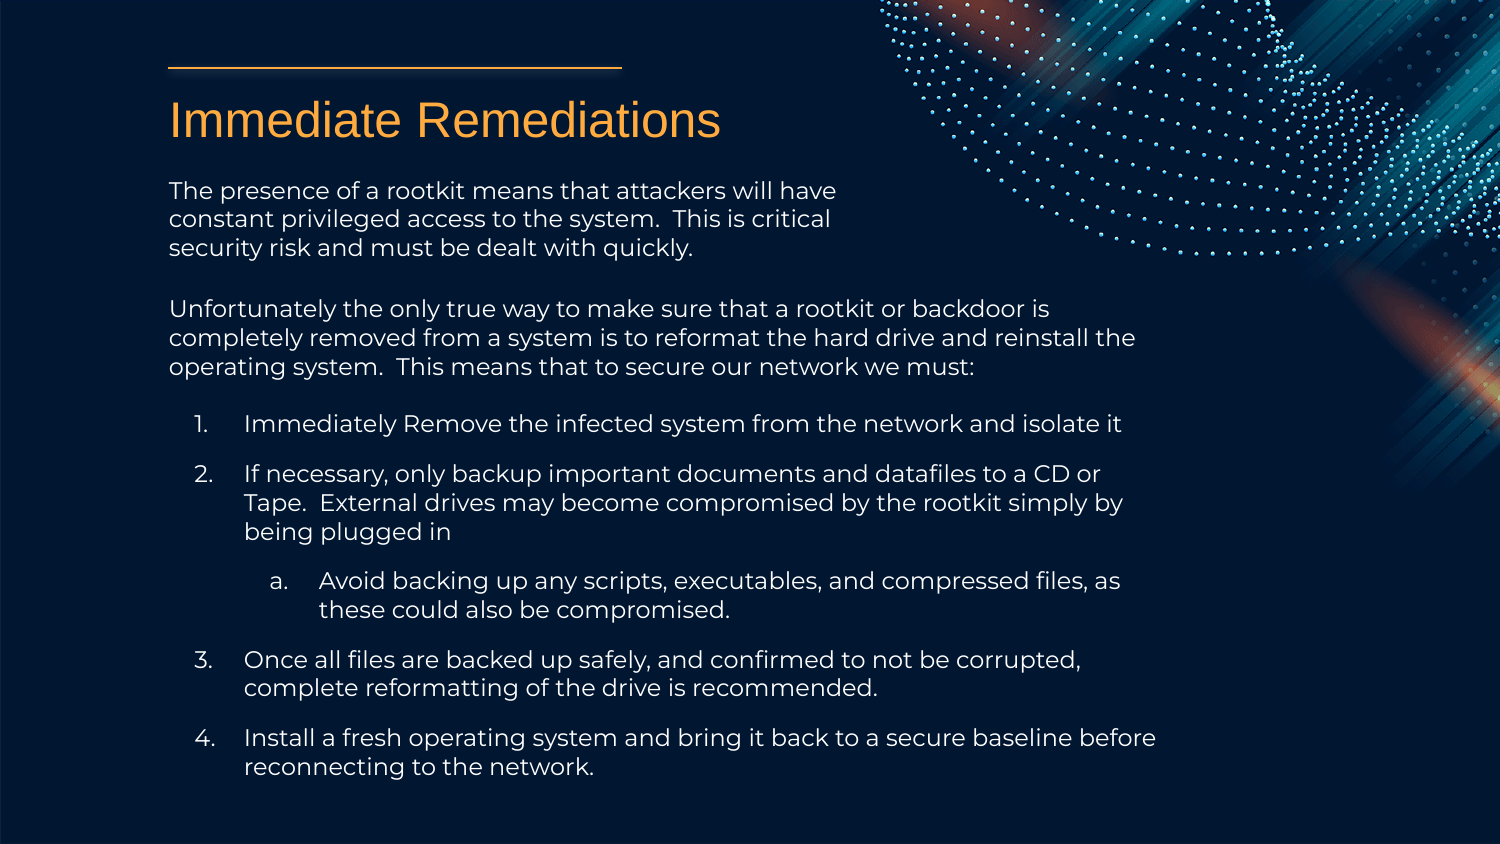

# Immediate Remediations
The presence of a rootkit means that attackers will have constant privileged access to the system.  This is critical security risk and must be dealt with quickly.

Unfortunately the only true way to make sure that a rootkit or backdoor is completely removed from a system is to reformat the hard drive and reinstall the operating system.  This means that to secure our network we must:

Immediately Remove the infected system from the network and isolate it
If necessary, only backup important documents and datafiles to a CD or Tape.  External drives may become compromised by the rootkit simply by being plugged in
Avoid backing up any scripts, executables, and compressed files, as these could also be compromised.
Once all files are backed up safely, and confirmed to not be corrupted, complete reformatting of the drive is recommended.
Install a fresh operating system and bring it back to a secure baseline before reconnecting to the network.